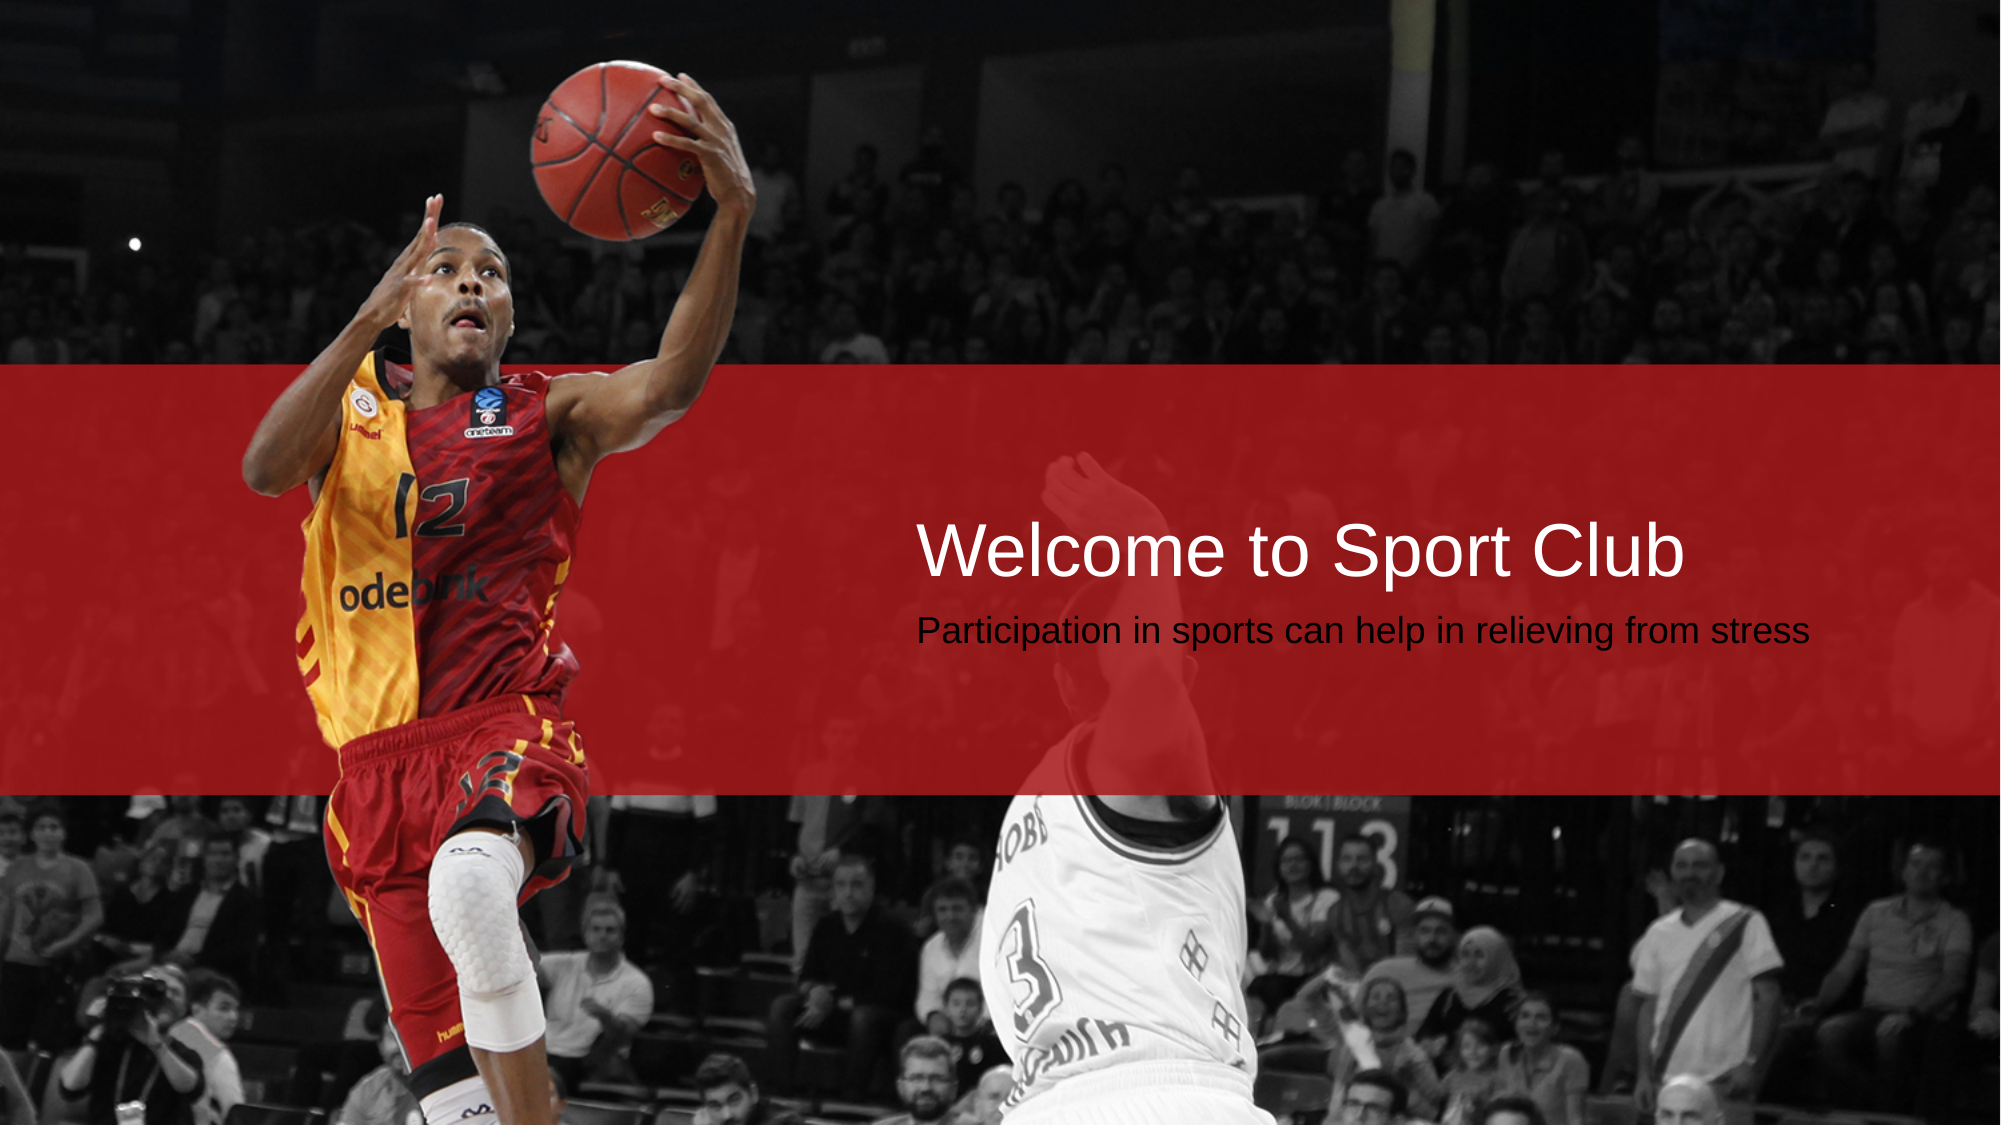

Welcome to Sport Club
Participation in sports can help in relieving from stress